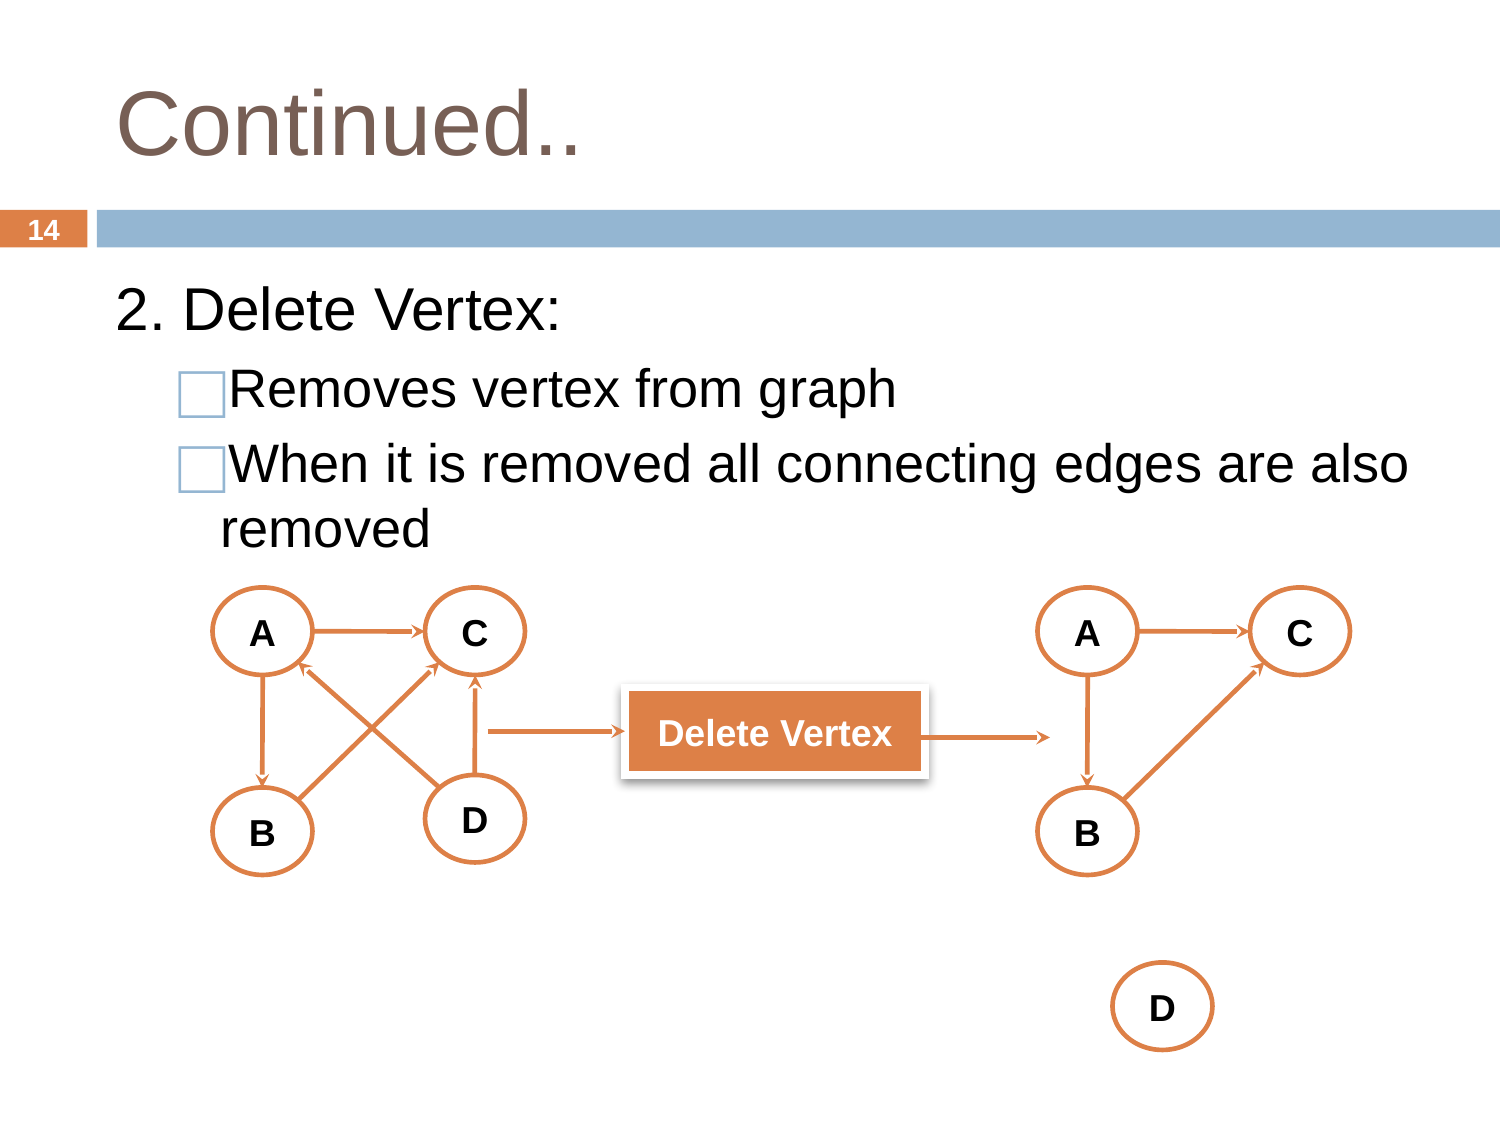

# Continued..
14
2. Delete Vertex:
Removes vertex from graph
When it is removed all connecting edges are also removed

A
C
A
C
Delete Vertex
D
B
B
D